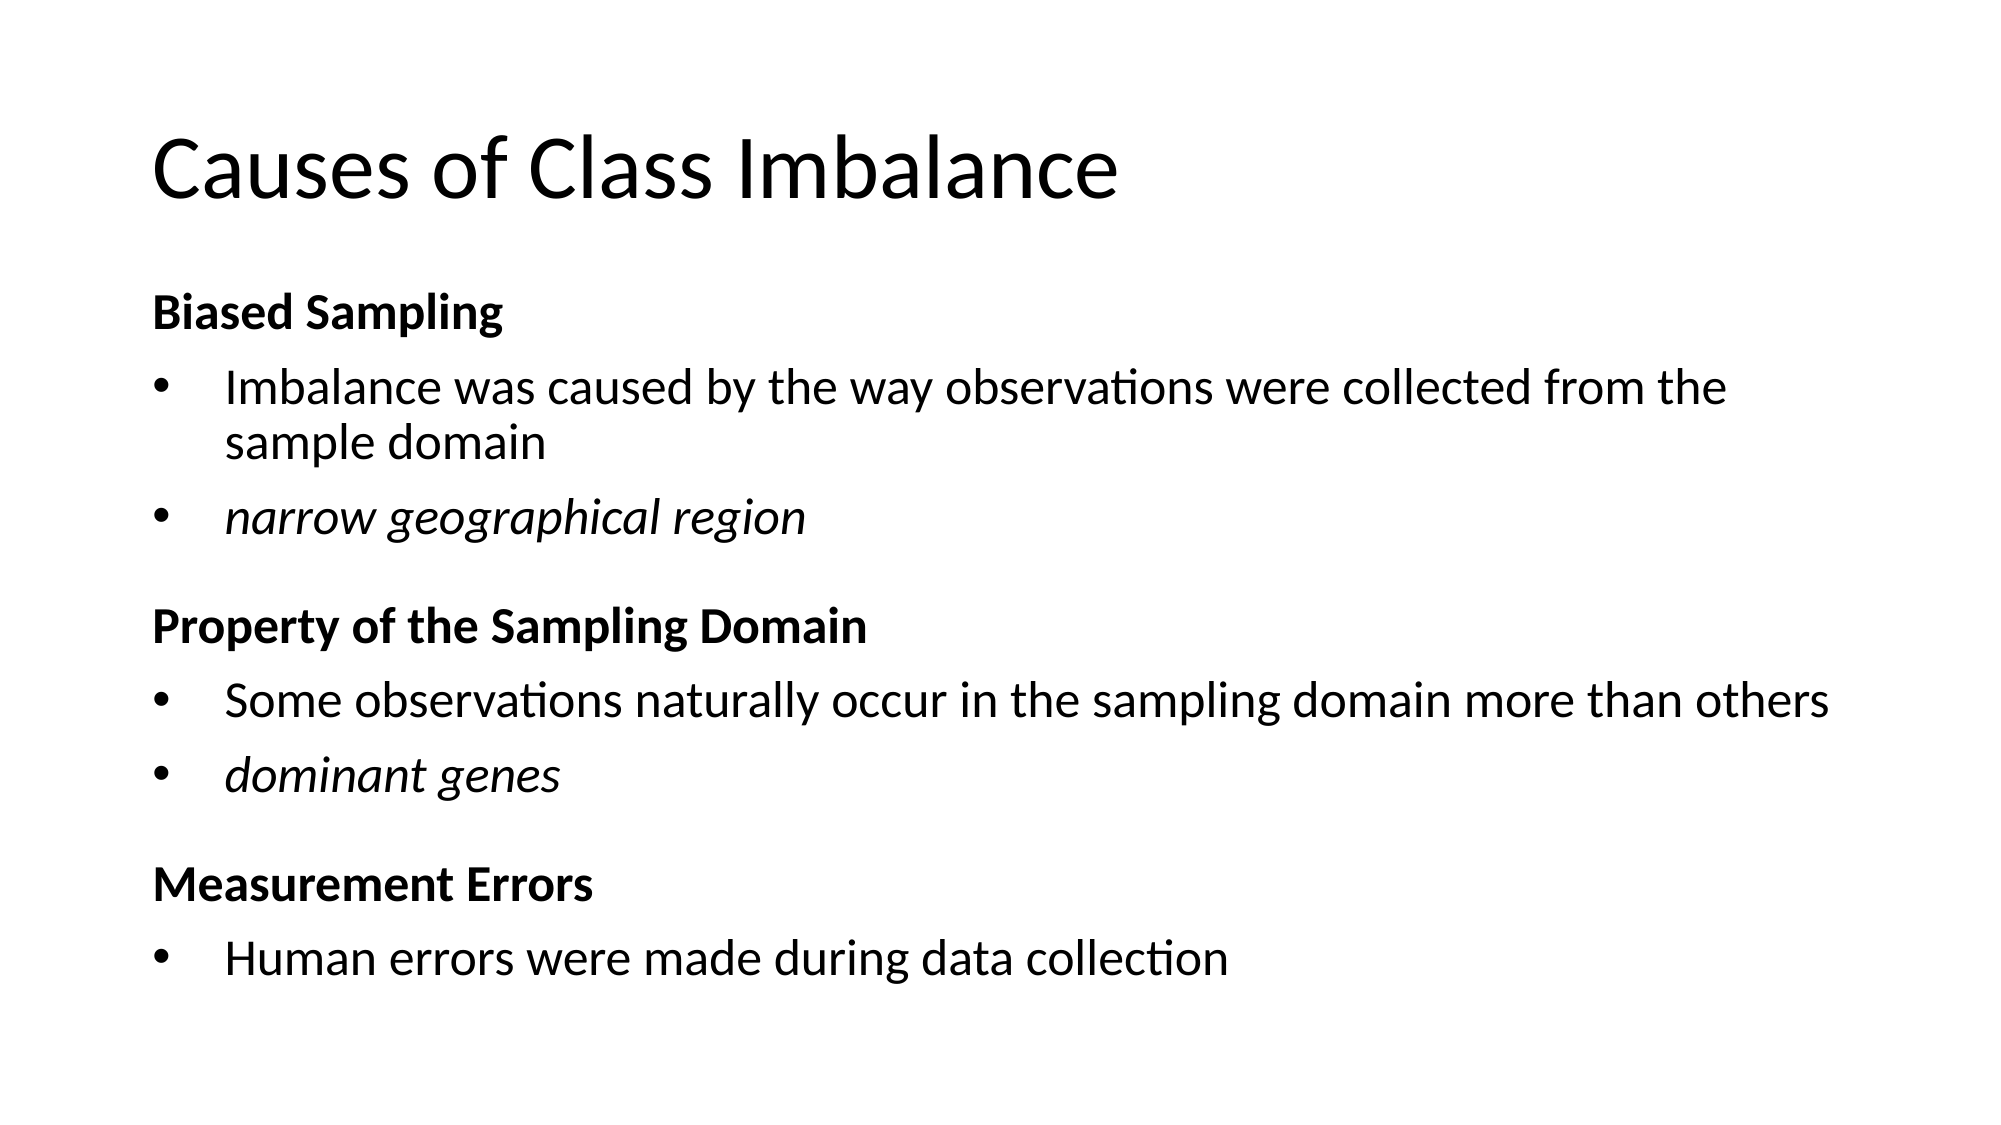

# Causes of Class Imbalance
Biased Sampling
Imbalance was caused by the way observations were collected from the sample domain
narrow geographical region
m
Property of the Sampling Domain
Some observations naturally occur in the sampling domain more than others
dominant genes
m
Measurement Errors
Human errors were made during data collection